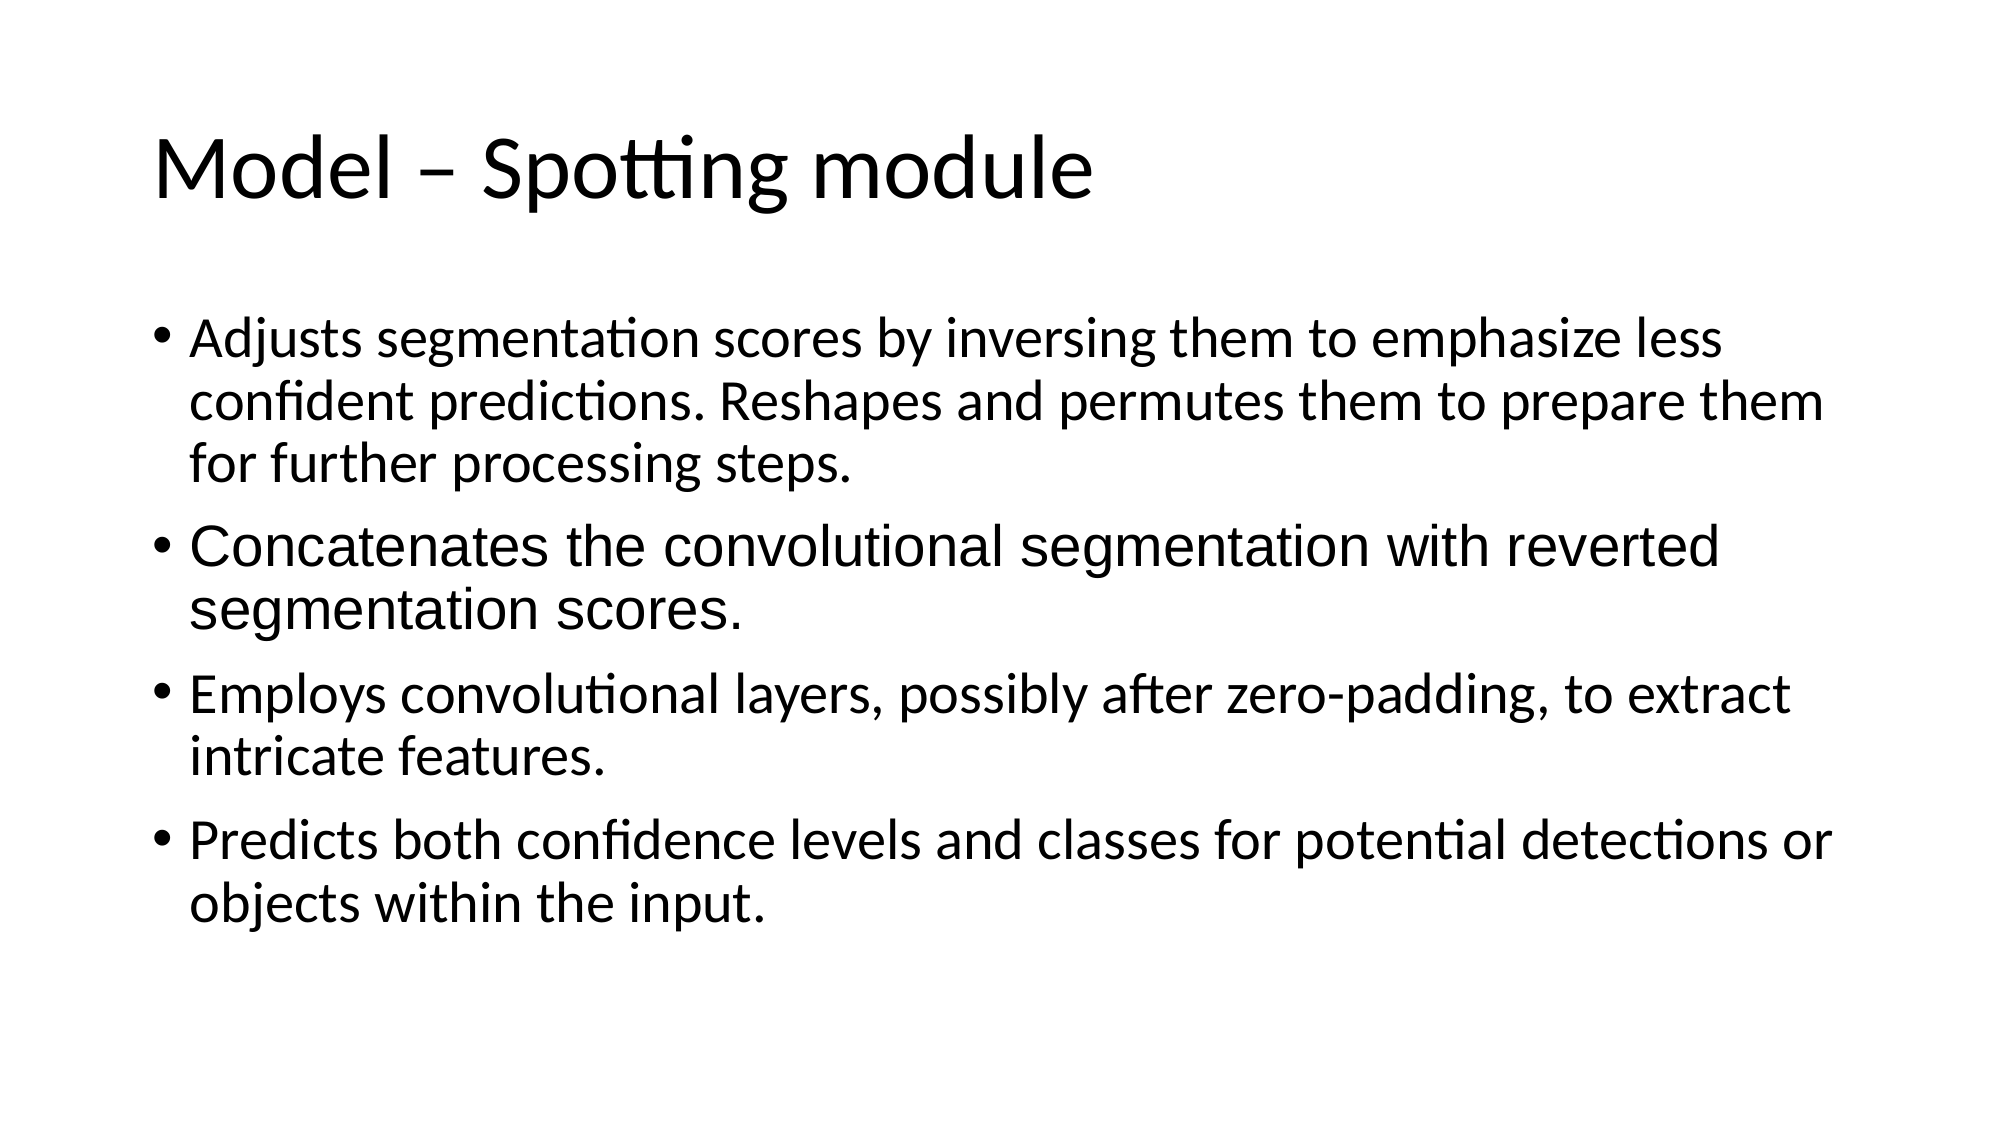

# Model – Spotting module
Adjusts segmentation scores by inversing them to emphasize less confident predictions. Reshapes and permutes them to prepare them for further processing steps.
Concatenates the convolutional segmentation with reverted segmentation scores.
Employs convolutional layers, possibly after zero-padding, to extract intricate features.
Predicts both confidence levels and classes for potential detections or objects within the input.